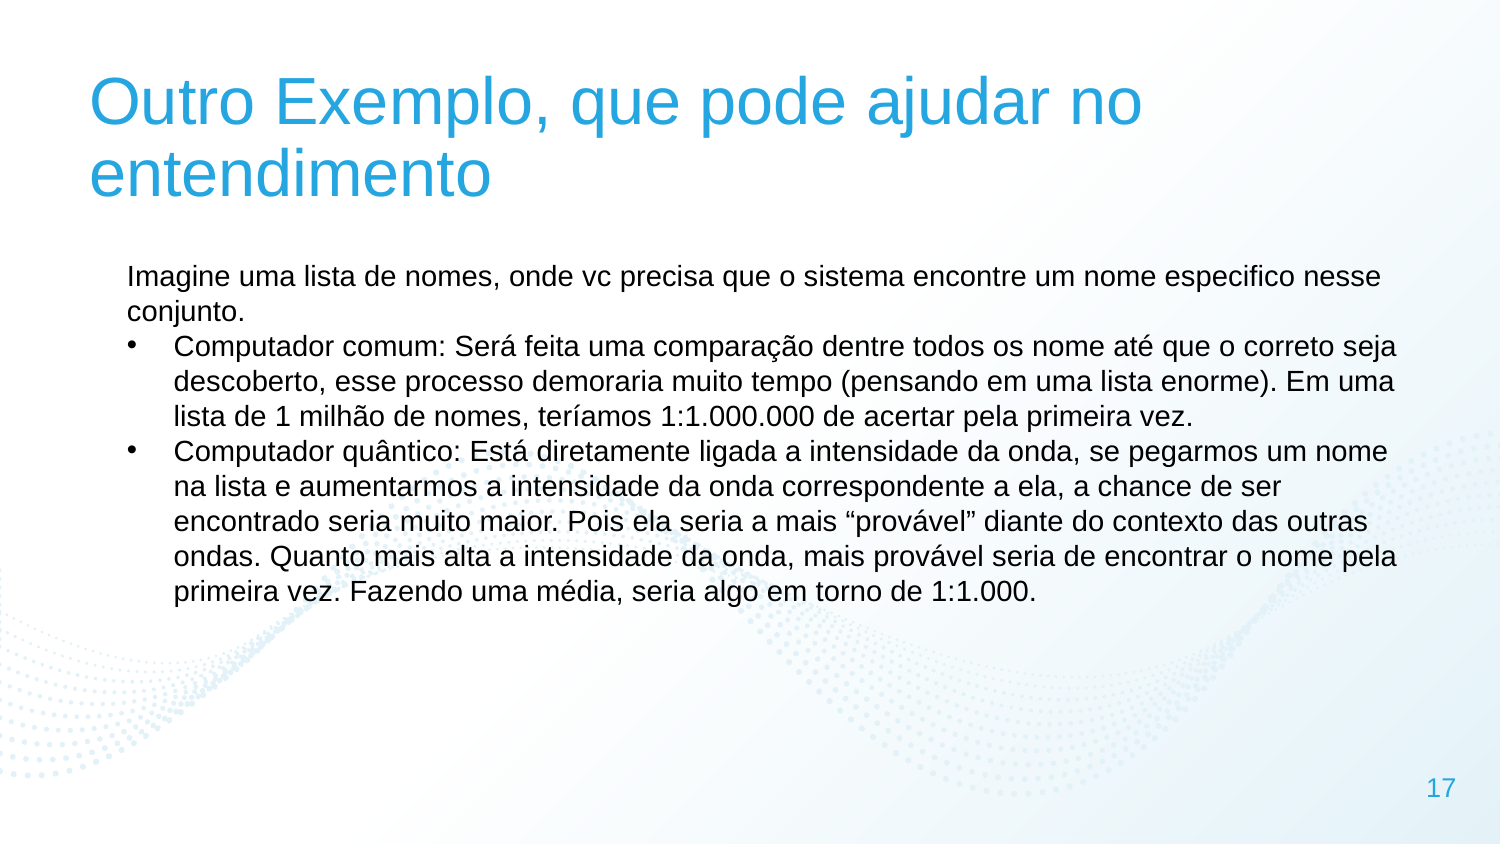

# Outro Exemplo, que pode ajudar no entendimento
Imagine uma lista de nomes, onde vc precisa que o sistema encontre um nome especifico nesse conjunto.
Computador comum: Será feita uma comparação dentre todos os nome até que o correto seja descoberto, esse processo demoraria muito tempo (pensando em uma lista enorme). Em uma lista de 1 milhão de nomes, teríamos 1:1.000.000 de acertar pela primeira vez.
Computador quântico: Está diretamente ligada a intensidade da onda, se pegarmos um nome na lista e aumentarmos a intensidade da onda correspondente a ela, a chance de ser encontrado seria muito maior. Pois ela seria a mais “provável” diante do contexto das outras ondas. Quanto mais alta a intensidade da onda, mais provável seria de encontrar o nome pela primeira vez. Fazendo uma média, seria algo em torno de 1:1.000.
17